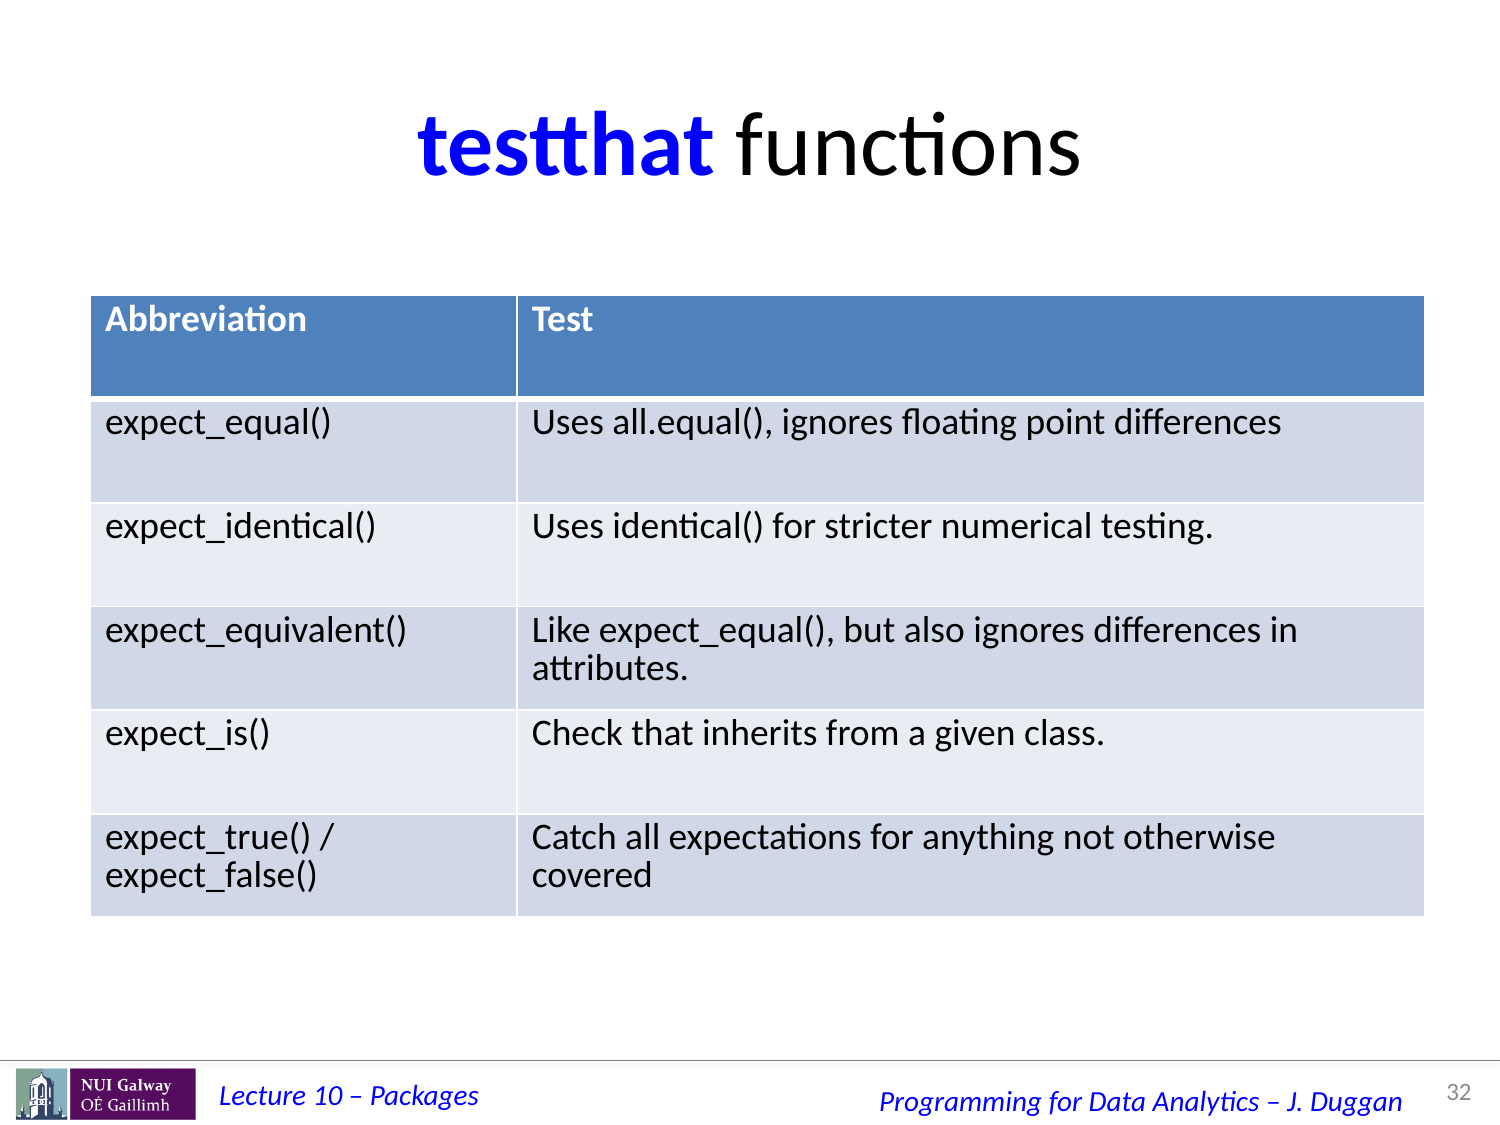

# testthat functions
| Abbreviation | Test |
| --- | --- |
| expect\_equal() | Uses all.equal(), ignores floating point differences |
| expect\_identical() | Uses identical() for stricter numerical testing. |
| expect\_equivalent() | Like expect\_equal(), but also ignores differences in attributes. |
| expect\_is() | Check that inherits from a given class. |
| expect\_true() / expect\_false() | Catch all expectations for anything not otherwise covered |
32